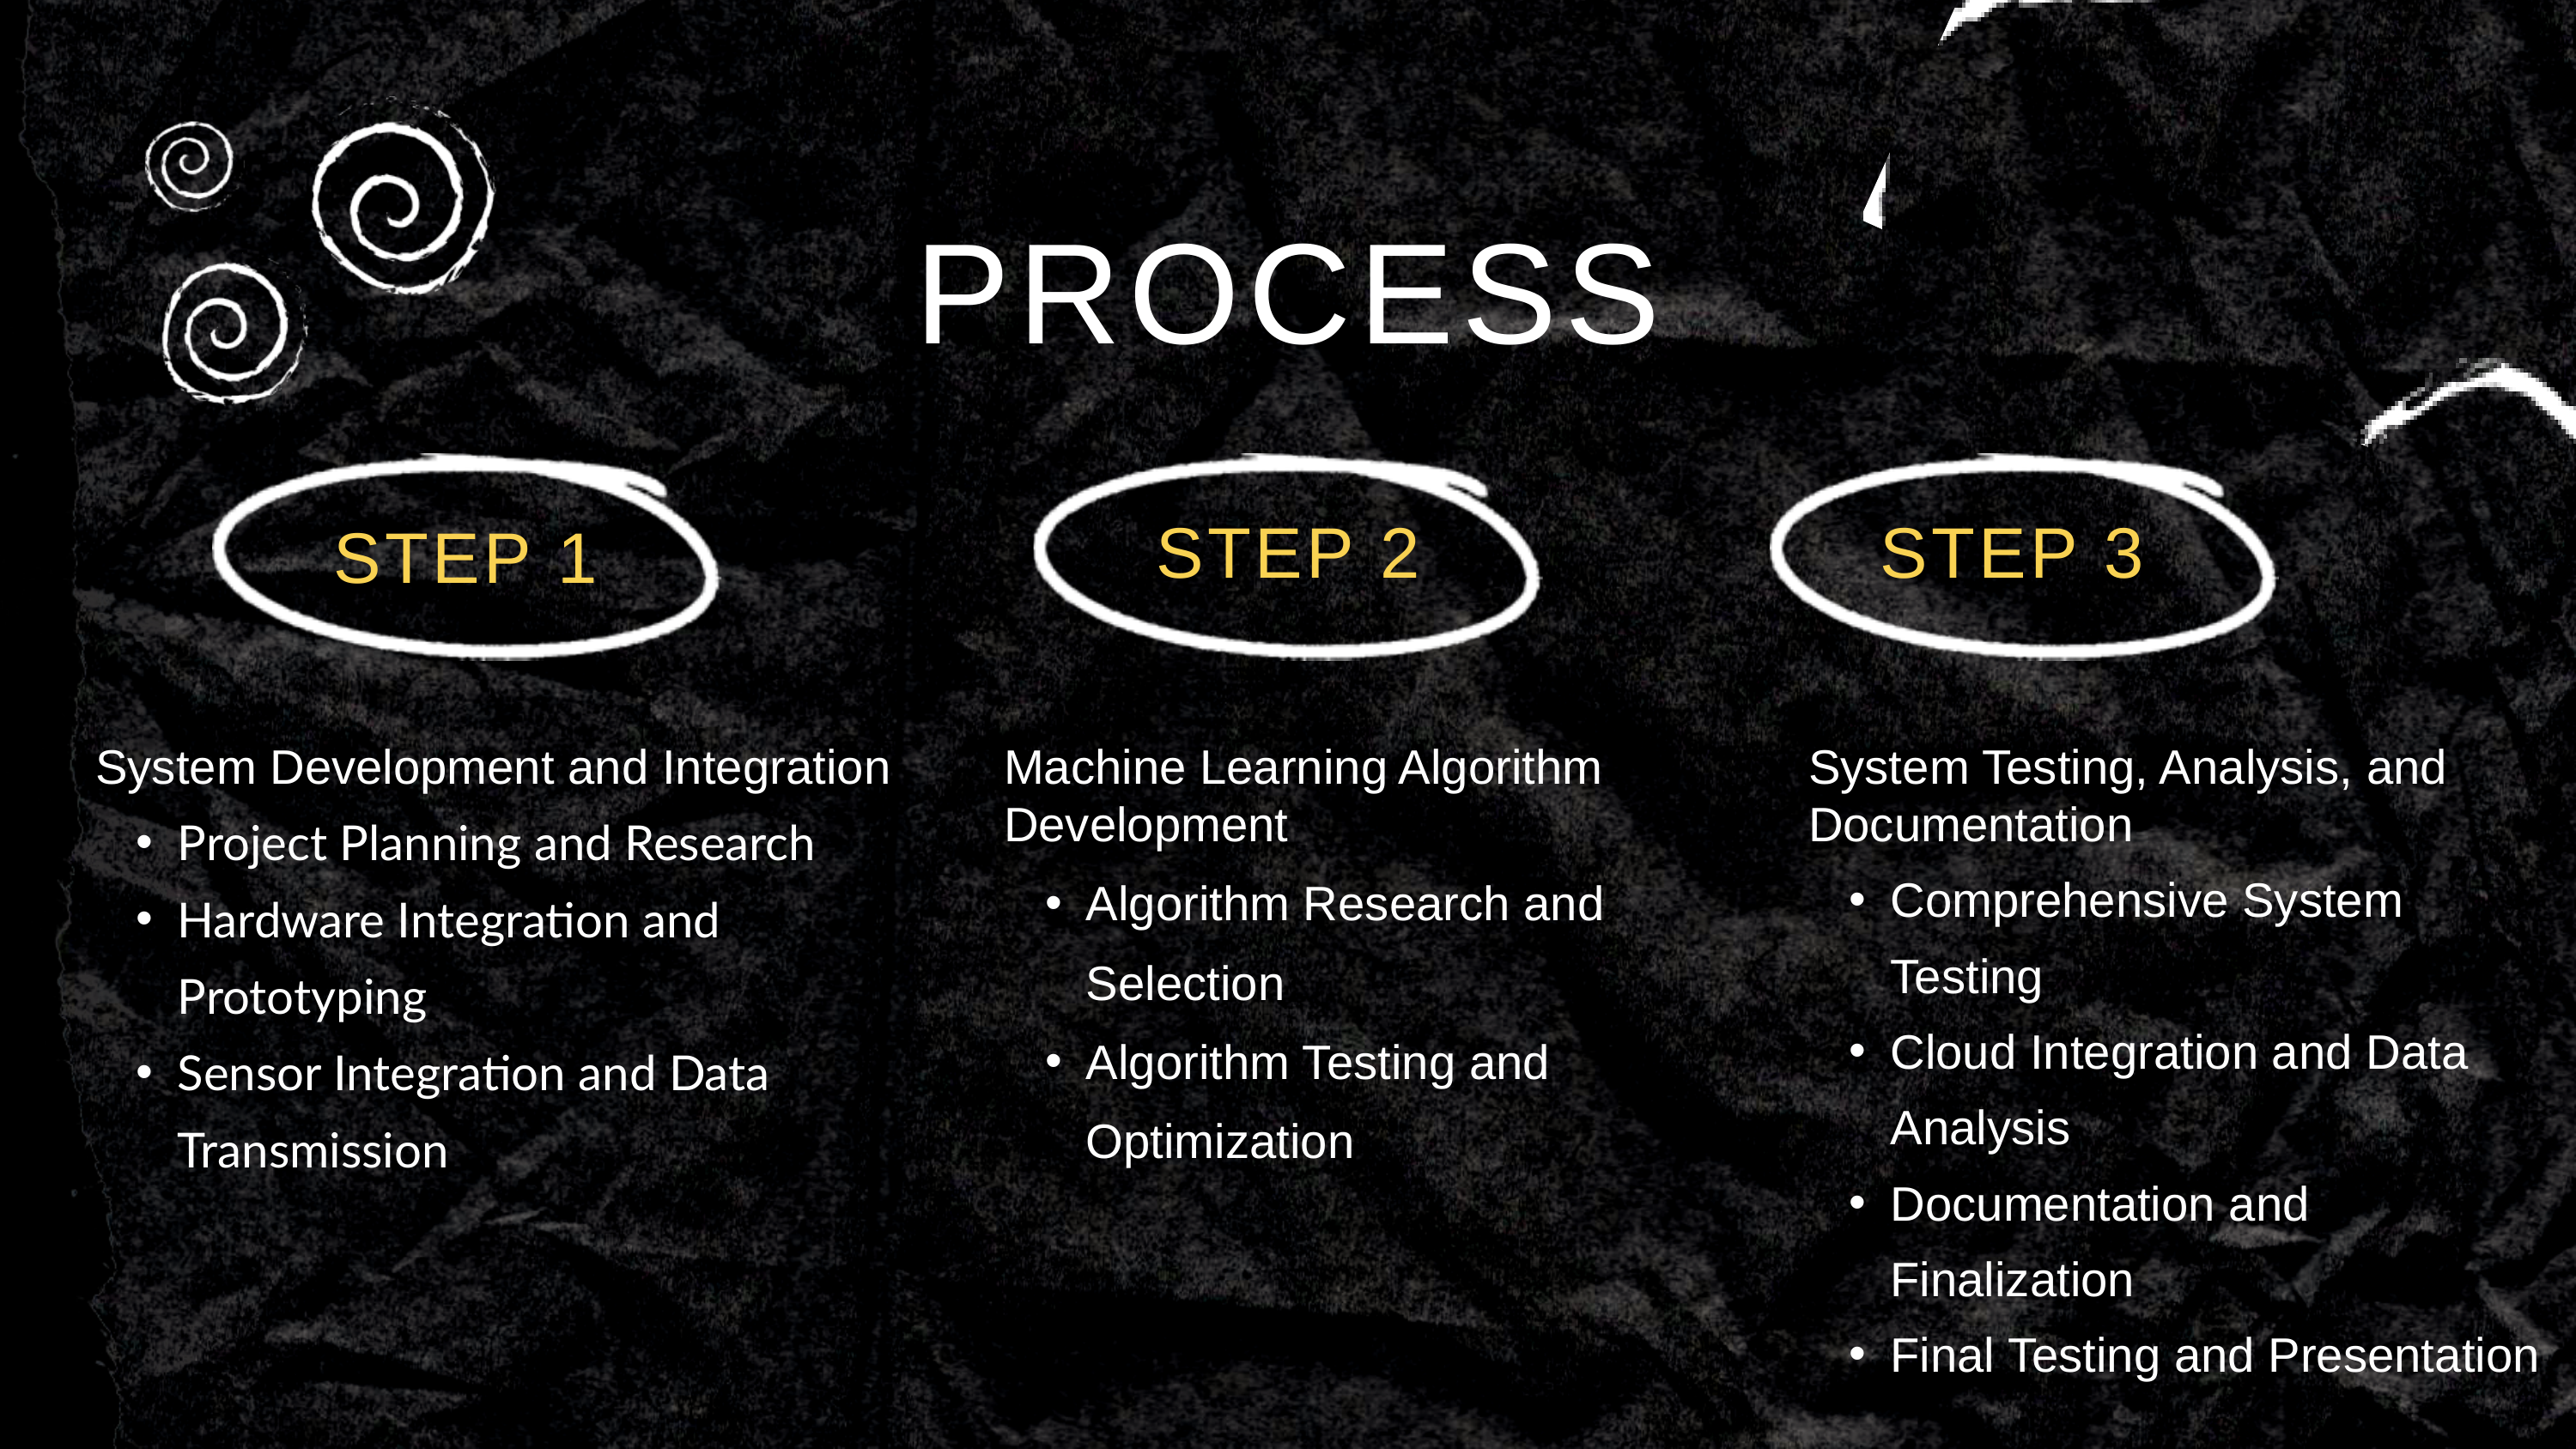

PROCESS

STEP 2
STEP 3
STEP 1
System Development and Integration
Project Planning and Research
Hardware Integration and Prototyping
Sensor Integration and Data Transmission
Machine Learning Algorithm Development
Algorithm Research and Selection
Algorithm Testing and Optimization
System Testing, Analysis, and Documentation
Comprehensive System Testing
Cloud Integration and Data Analysis
Documentation and Finalization
Final Testing and Presentation